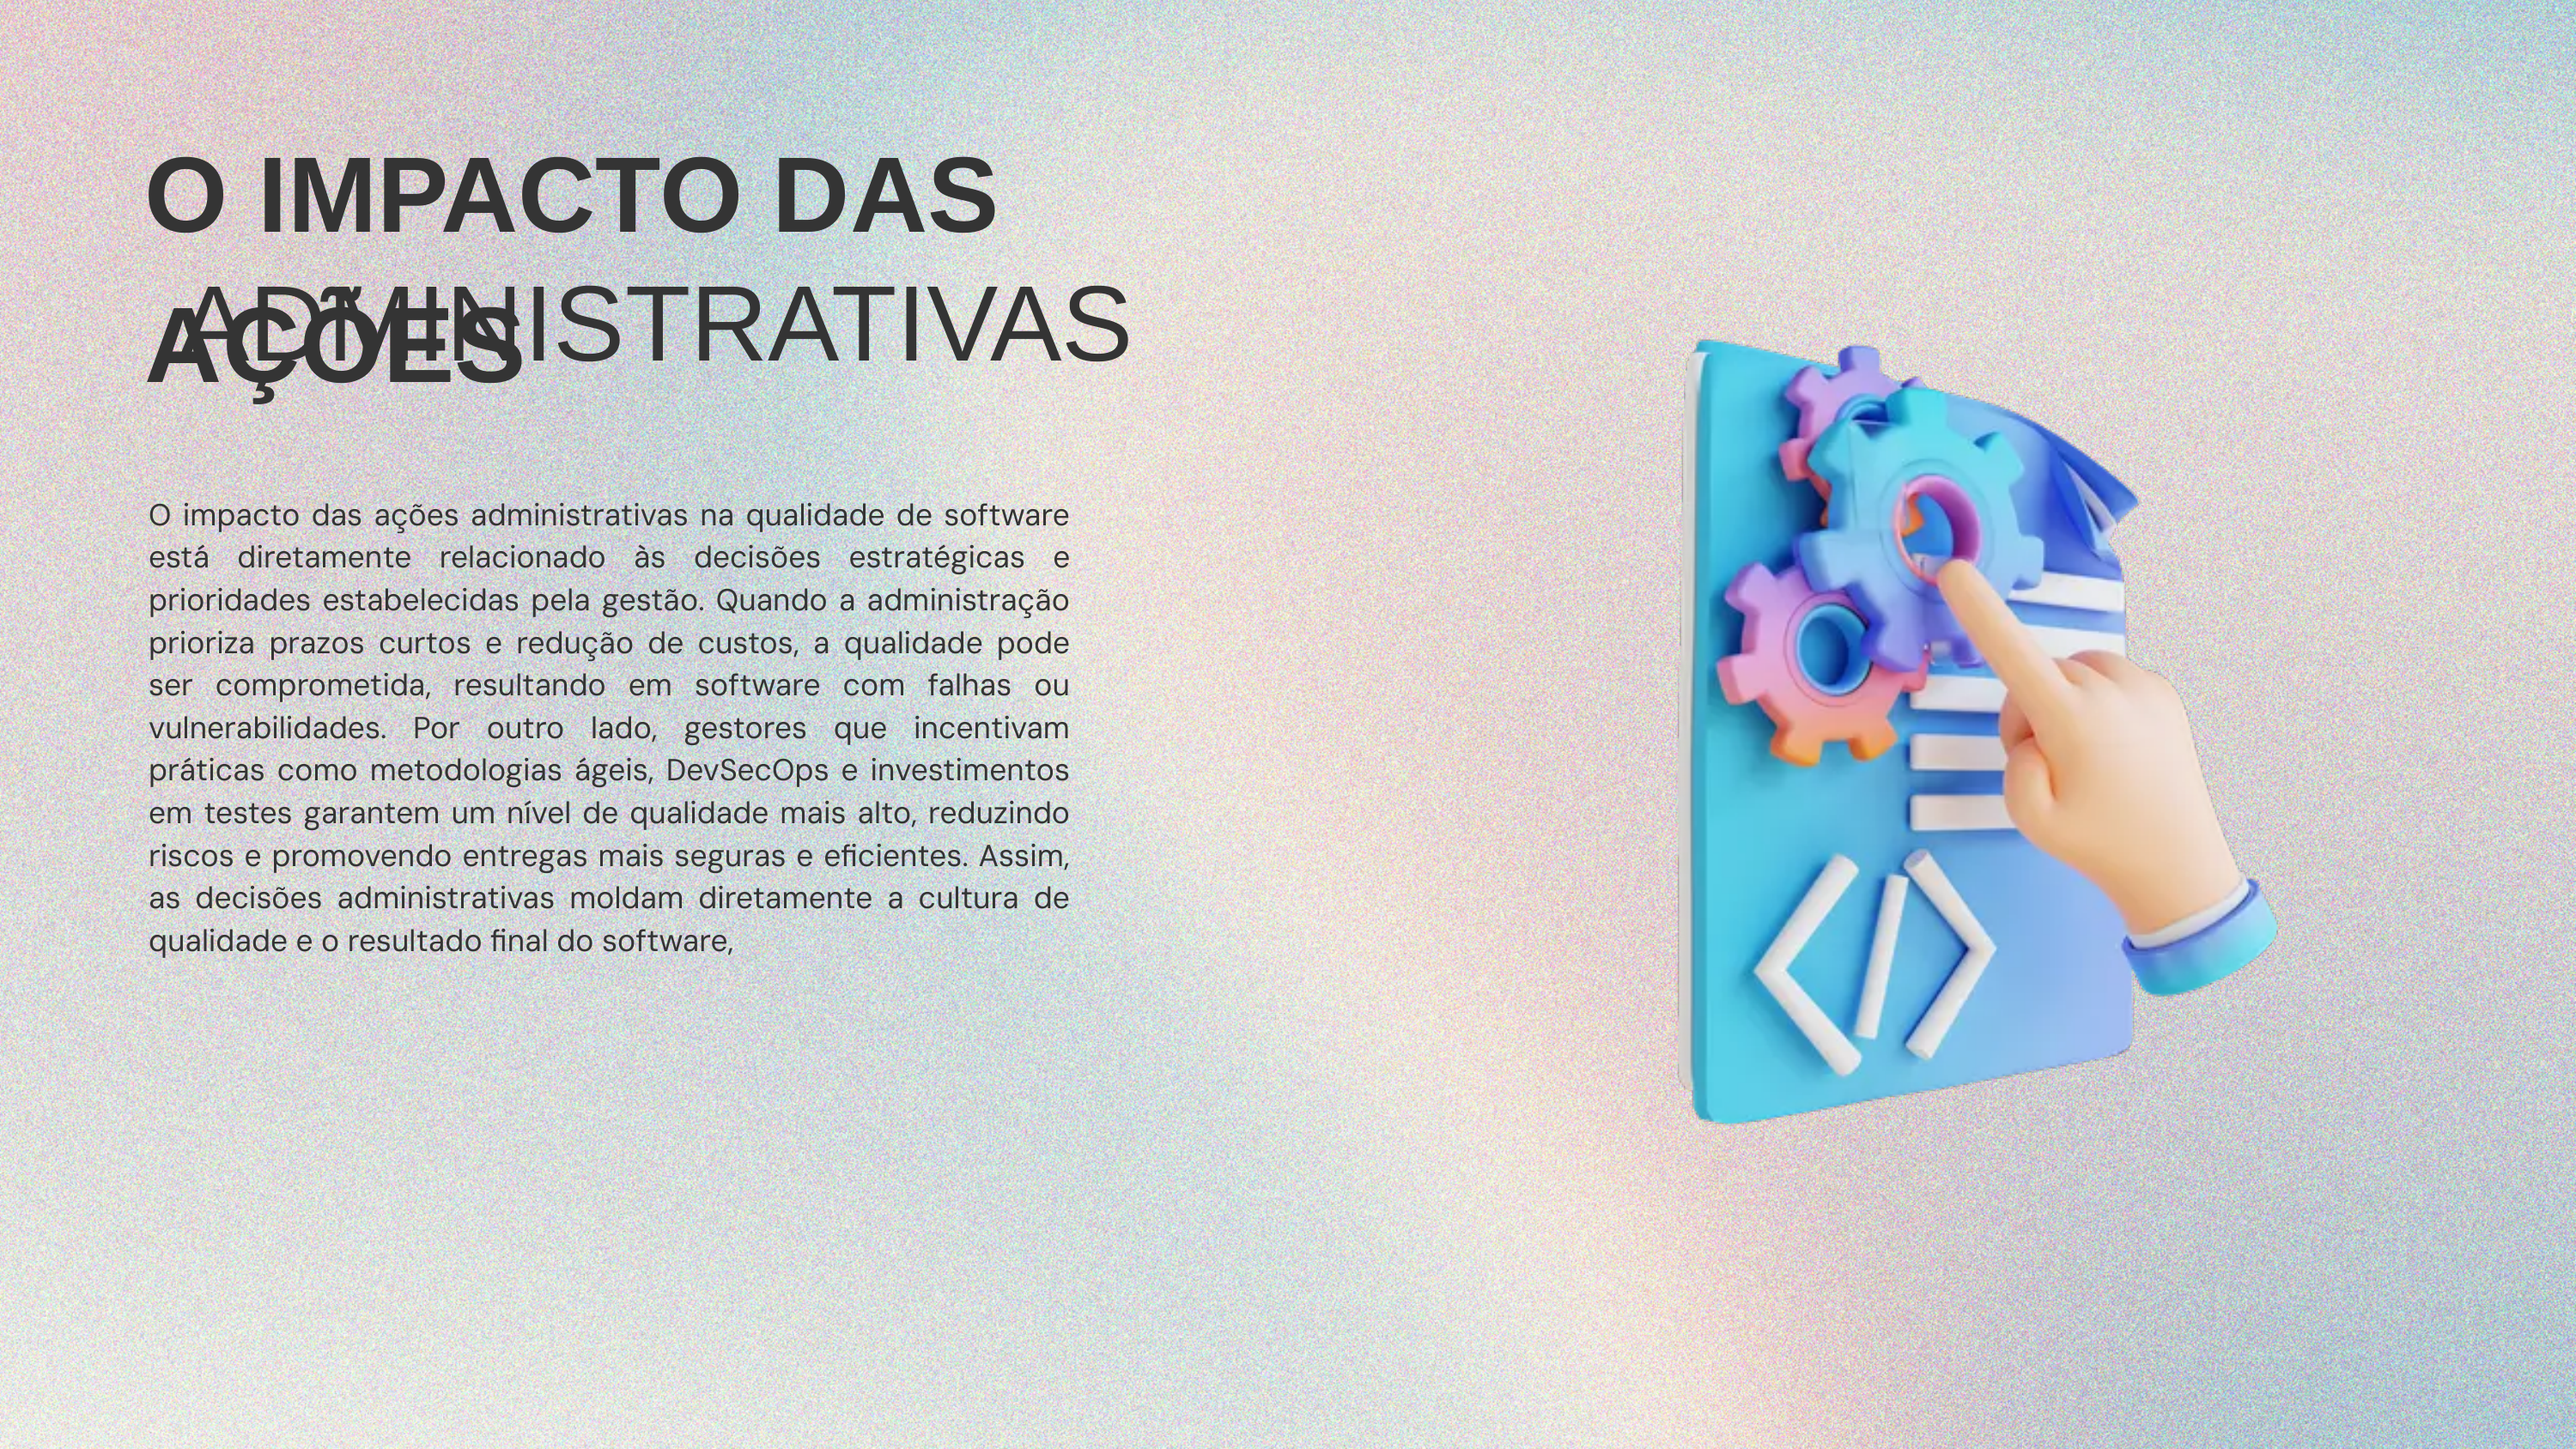

O IMPACTO DAS AÇÕES
 ADMINISTRATIVAS

O impacto das ações administrativas na qualidade de software está diretamente relacionado às decisões estratégicas e prioridades estabelecidas pela gestão. Quando a administração prioriza prazos curtos e redução de custos, a qualidade pode ser comprometida, resultando em software com falhas ou vulnerabilidades. Por outro lado, gestores que incentivam práticas como metodologias ágeis, DevSecOps e investimentos em testes garantem um nível de qualidade mais alto, reduzindo riscos e promovendo entregas mais seguras e eficientes. Assim, as decisões administrativas moldam diretamente a cultura de qualidade e o resultado final do software,